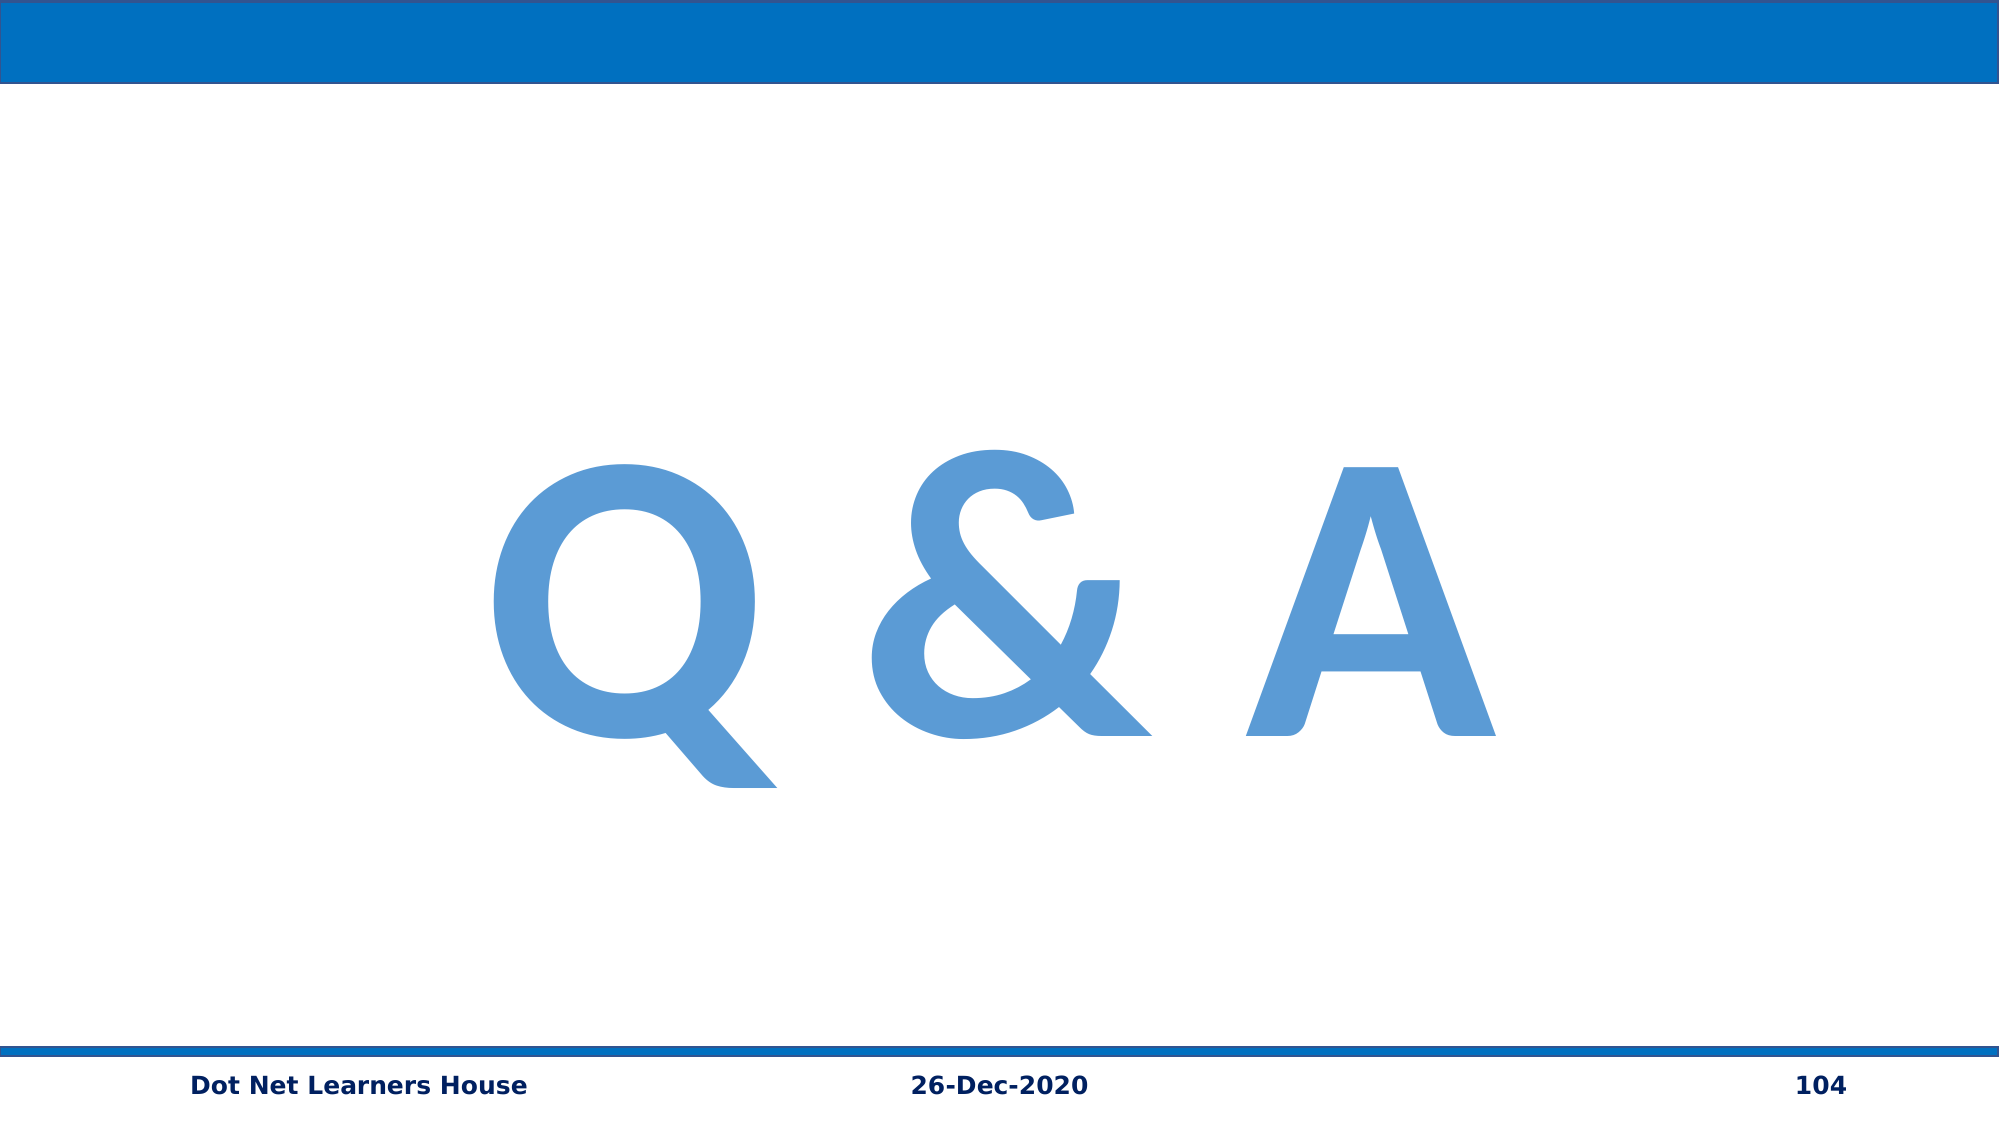

Q & A

26-Dec-2020
104
Dot Net Learners House